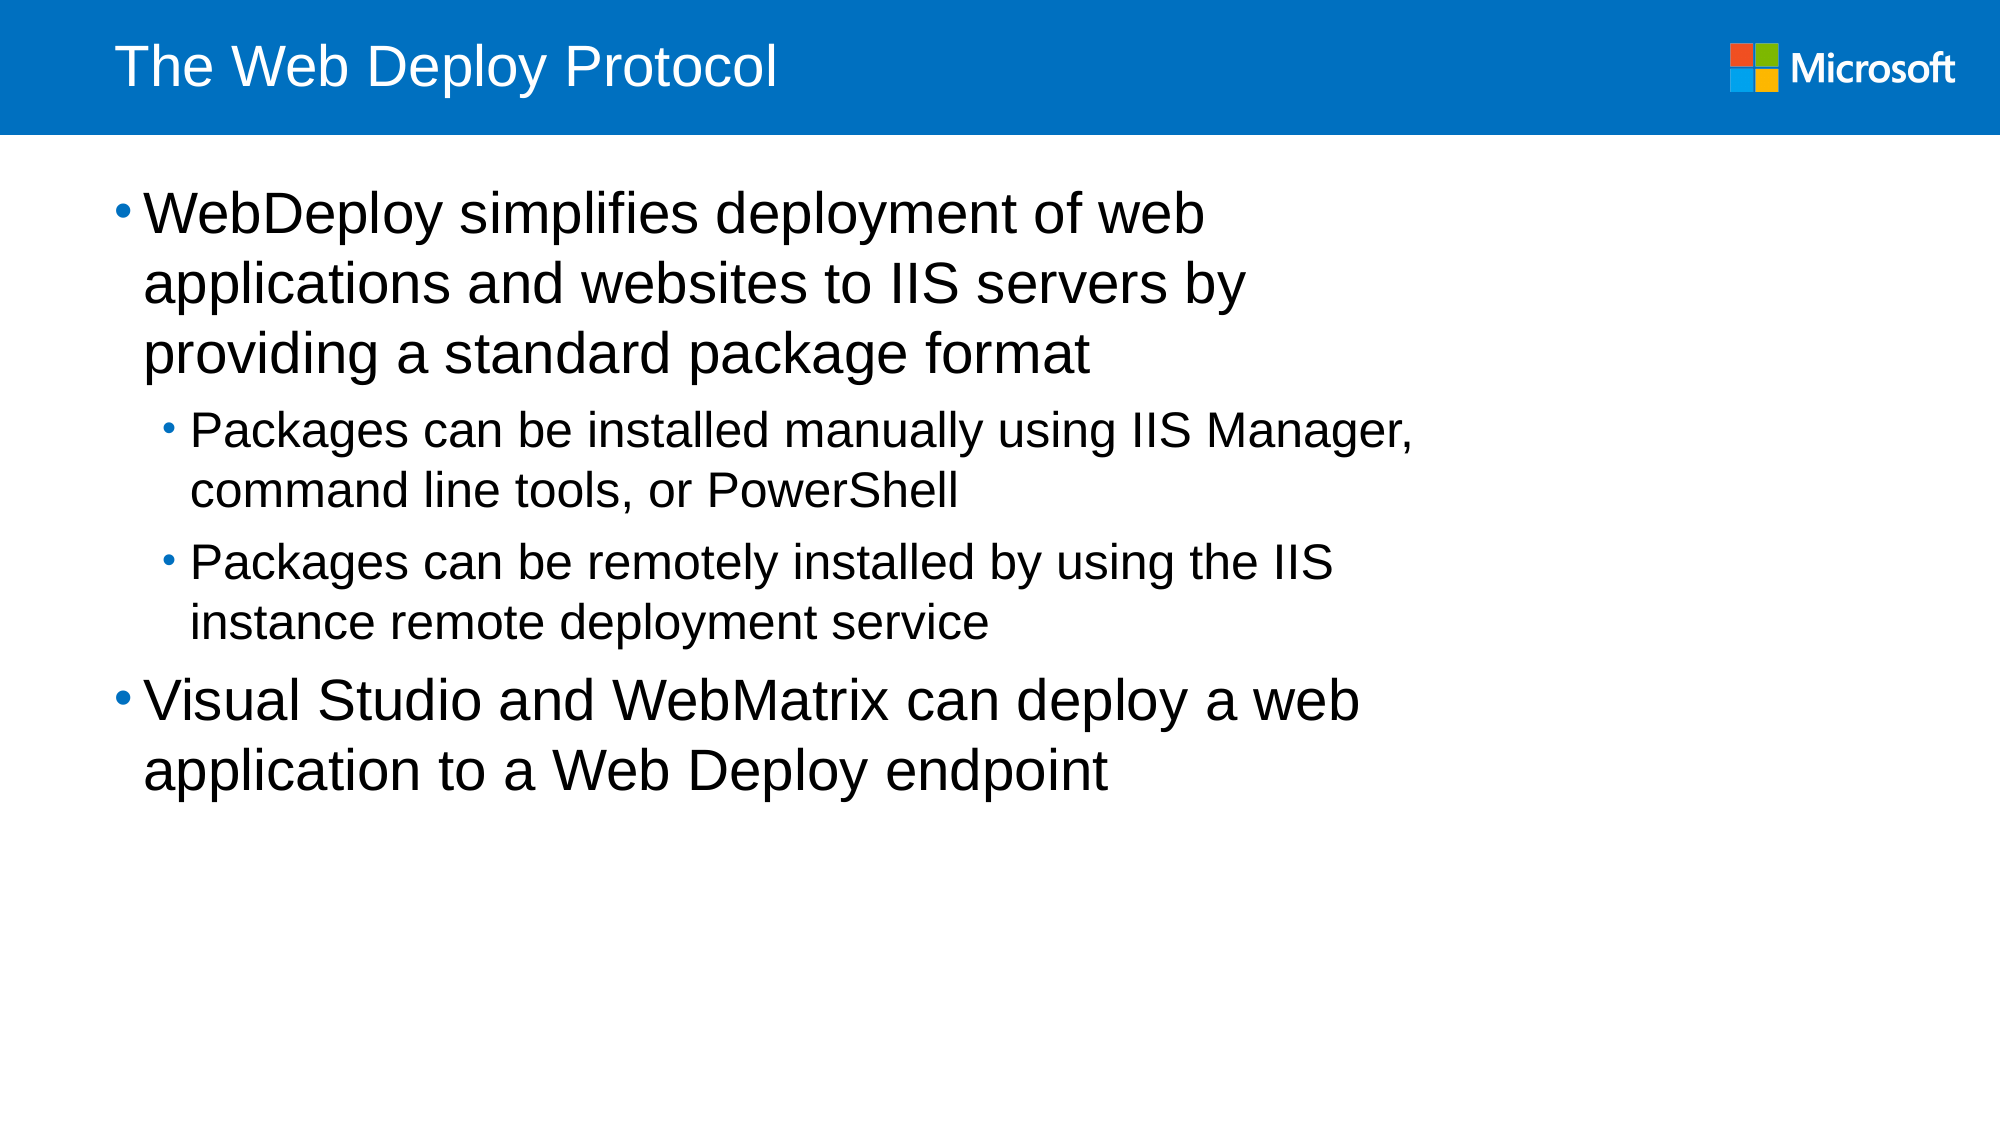

# The Web Deploy Protocol
WebDeploy simplifies deployment of web applications and websites to IIS servers by providing a standard package format
Packages can be installed manually using IIS Manager, command line tools, or PowerShell
Packages can be remotely installed by using the IIS instance remote deployment service
Visual Studio and WebMatrix can deploy a web application to a Web Deploy endpoint